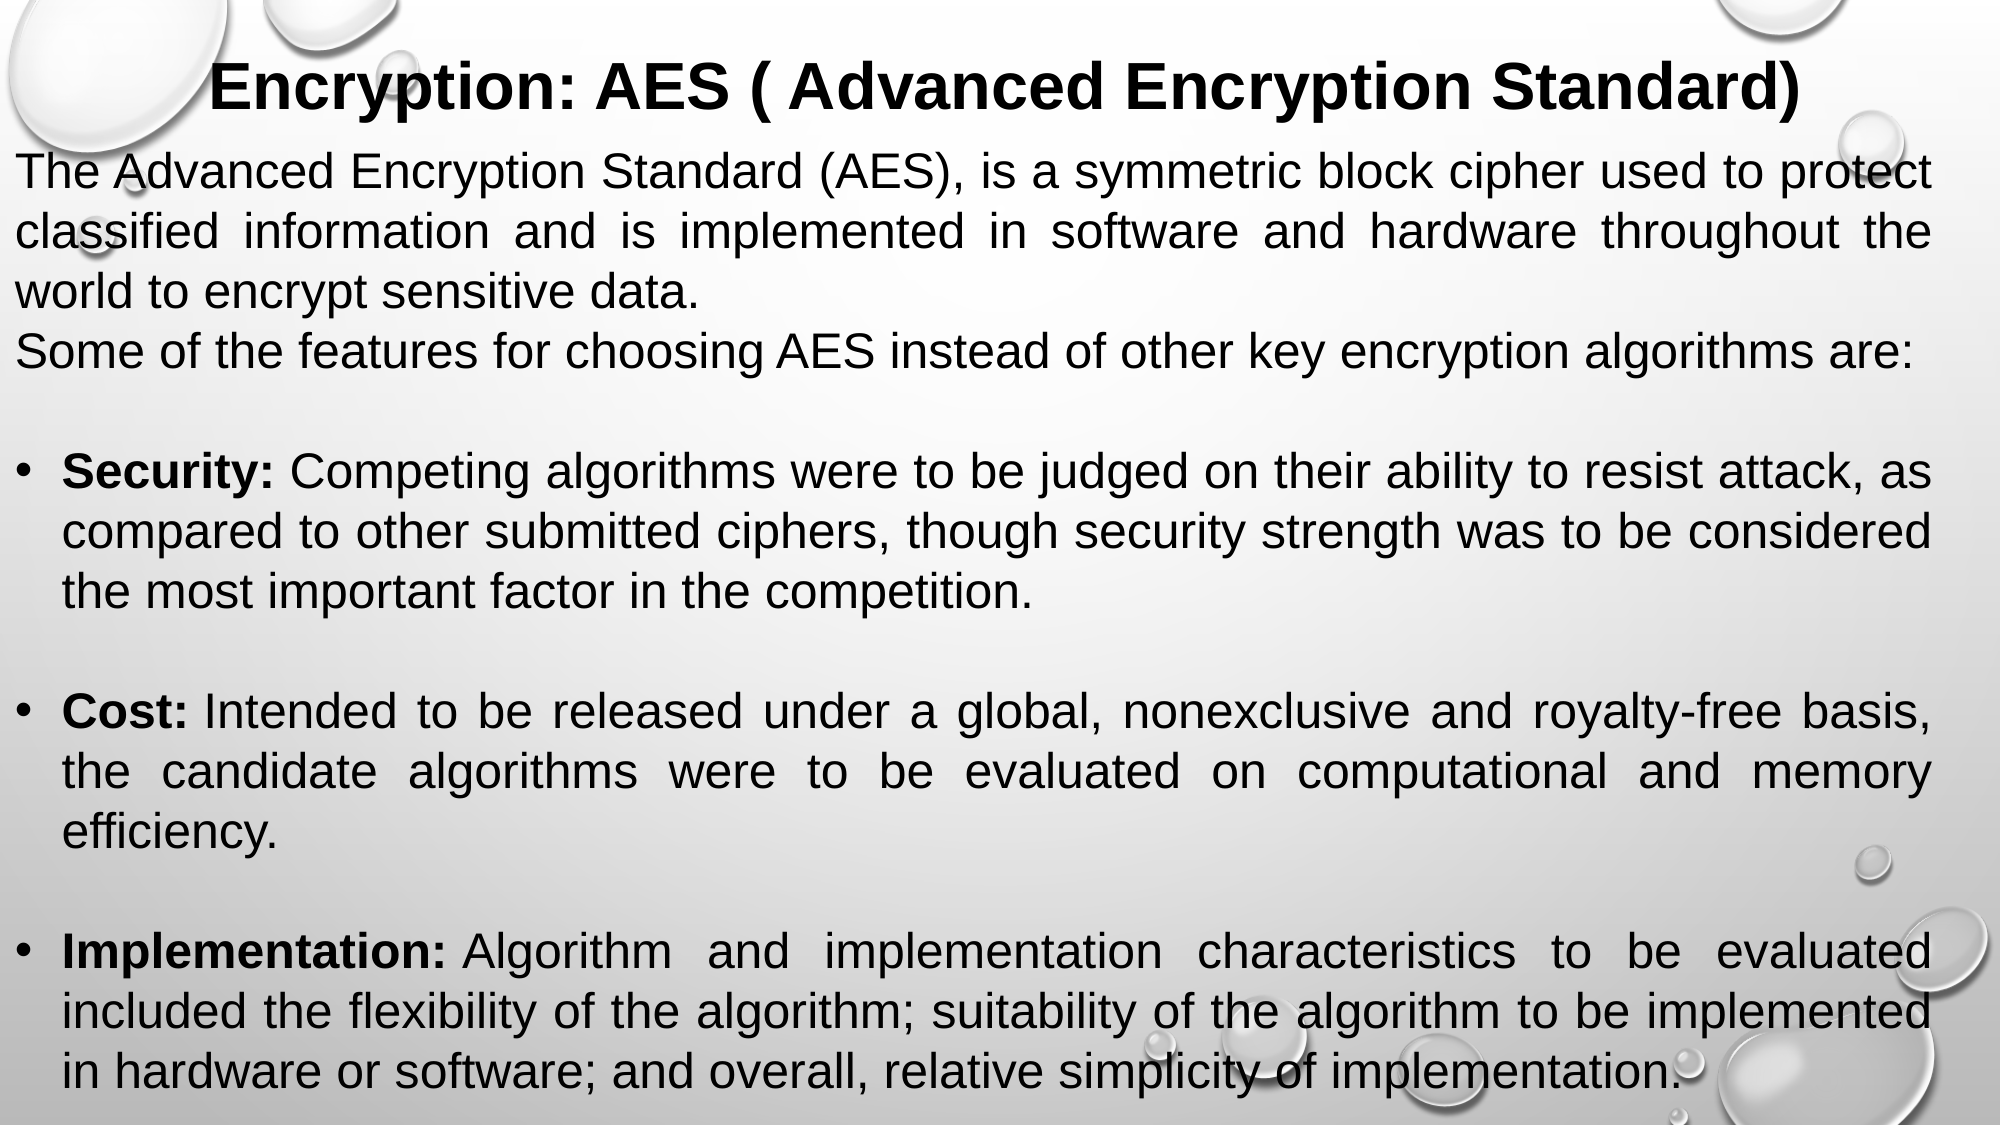

Encryption: AES ( Advanced Encryption Standard)
The Advanced Encryption Standard (AES), is a symmetric block cipher used to protect classified information and is implemented in software and hardware throughout the world to encrypt sensitive data.
Some of the features for choosing AES instead of other key encryption algorithms are:

Security: Competing algorithms were to be judged on their ability to resist attack, as compared to other submitted ciphers, though security strength was to be considered the most important factor in the competition.

Cost: Intended to be released under a global, nonexclusive and royalty-free basis, the candidate algorithms were to be evaluated on computational and memory efficiency.

Implementation: Algorithm and implementation characteristics to be evaluated included the flexibility of the algorithm; suitability of the algorithm to be implemented in hardware or software; and overall, relative simplicity of implementation.